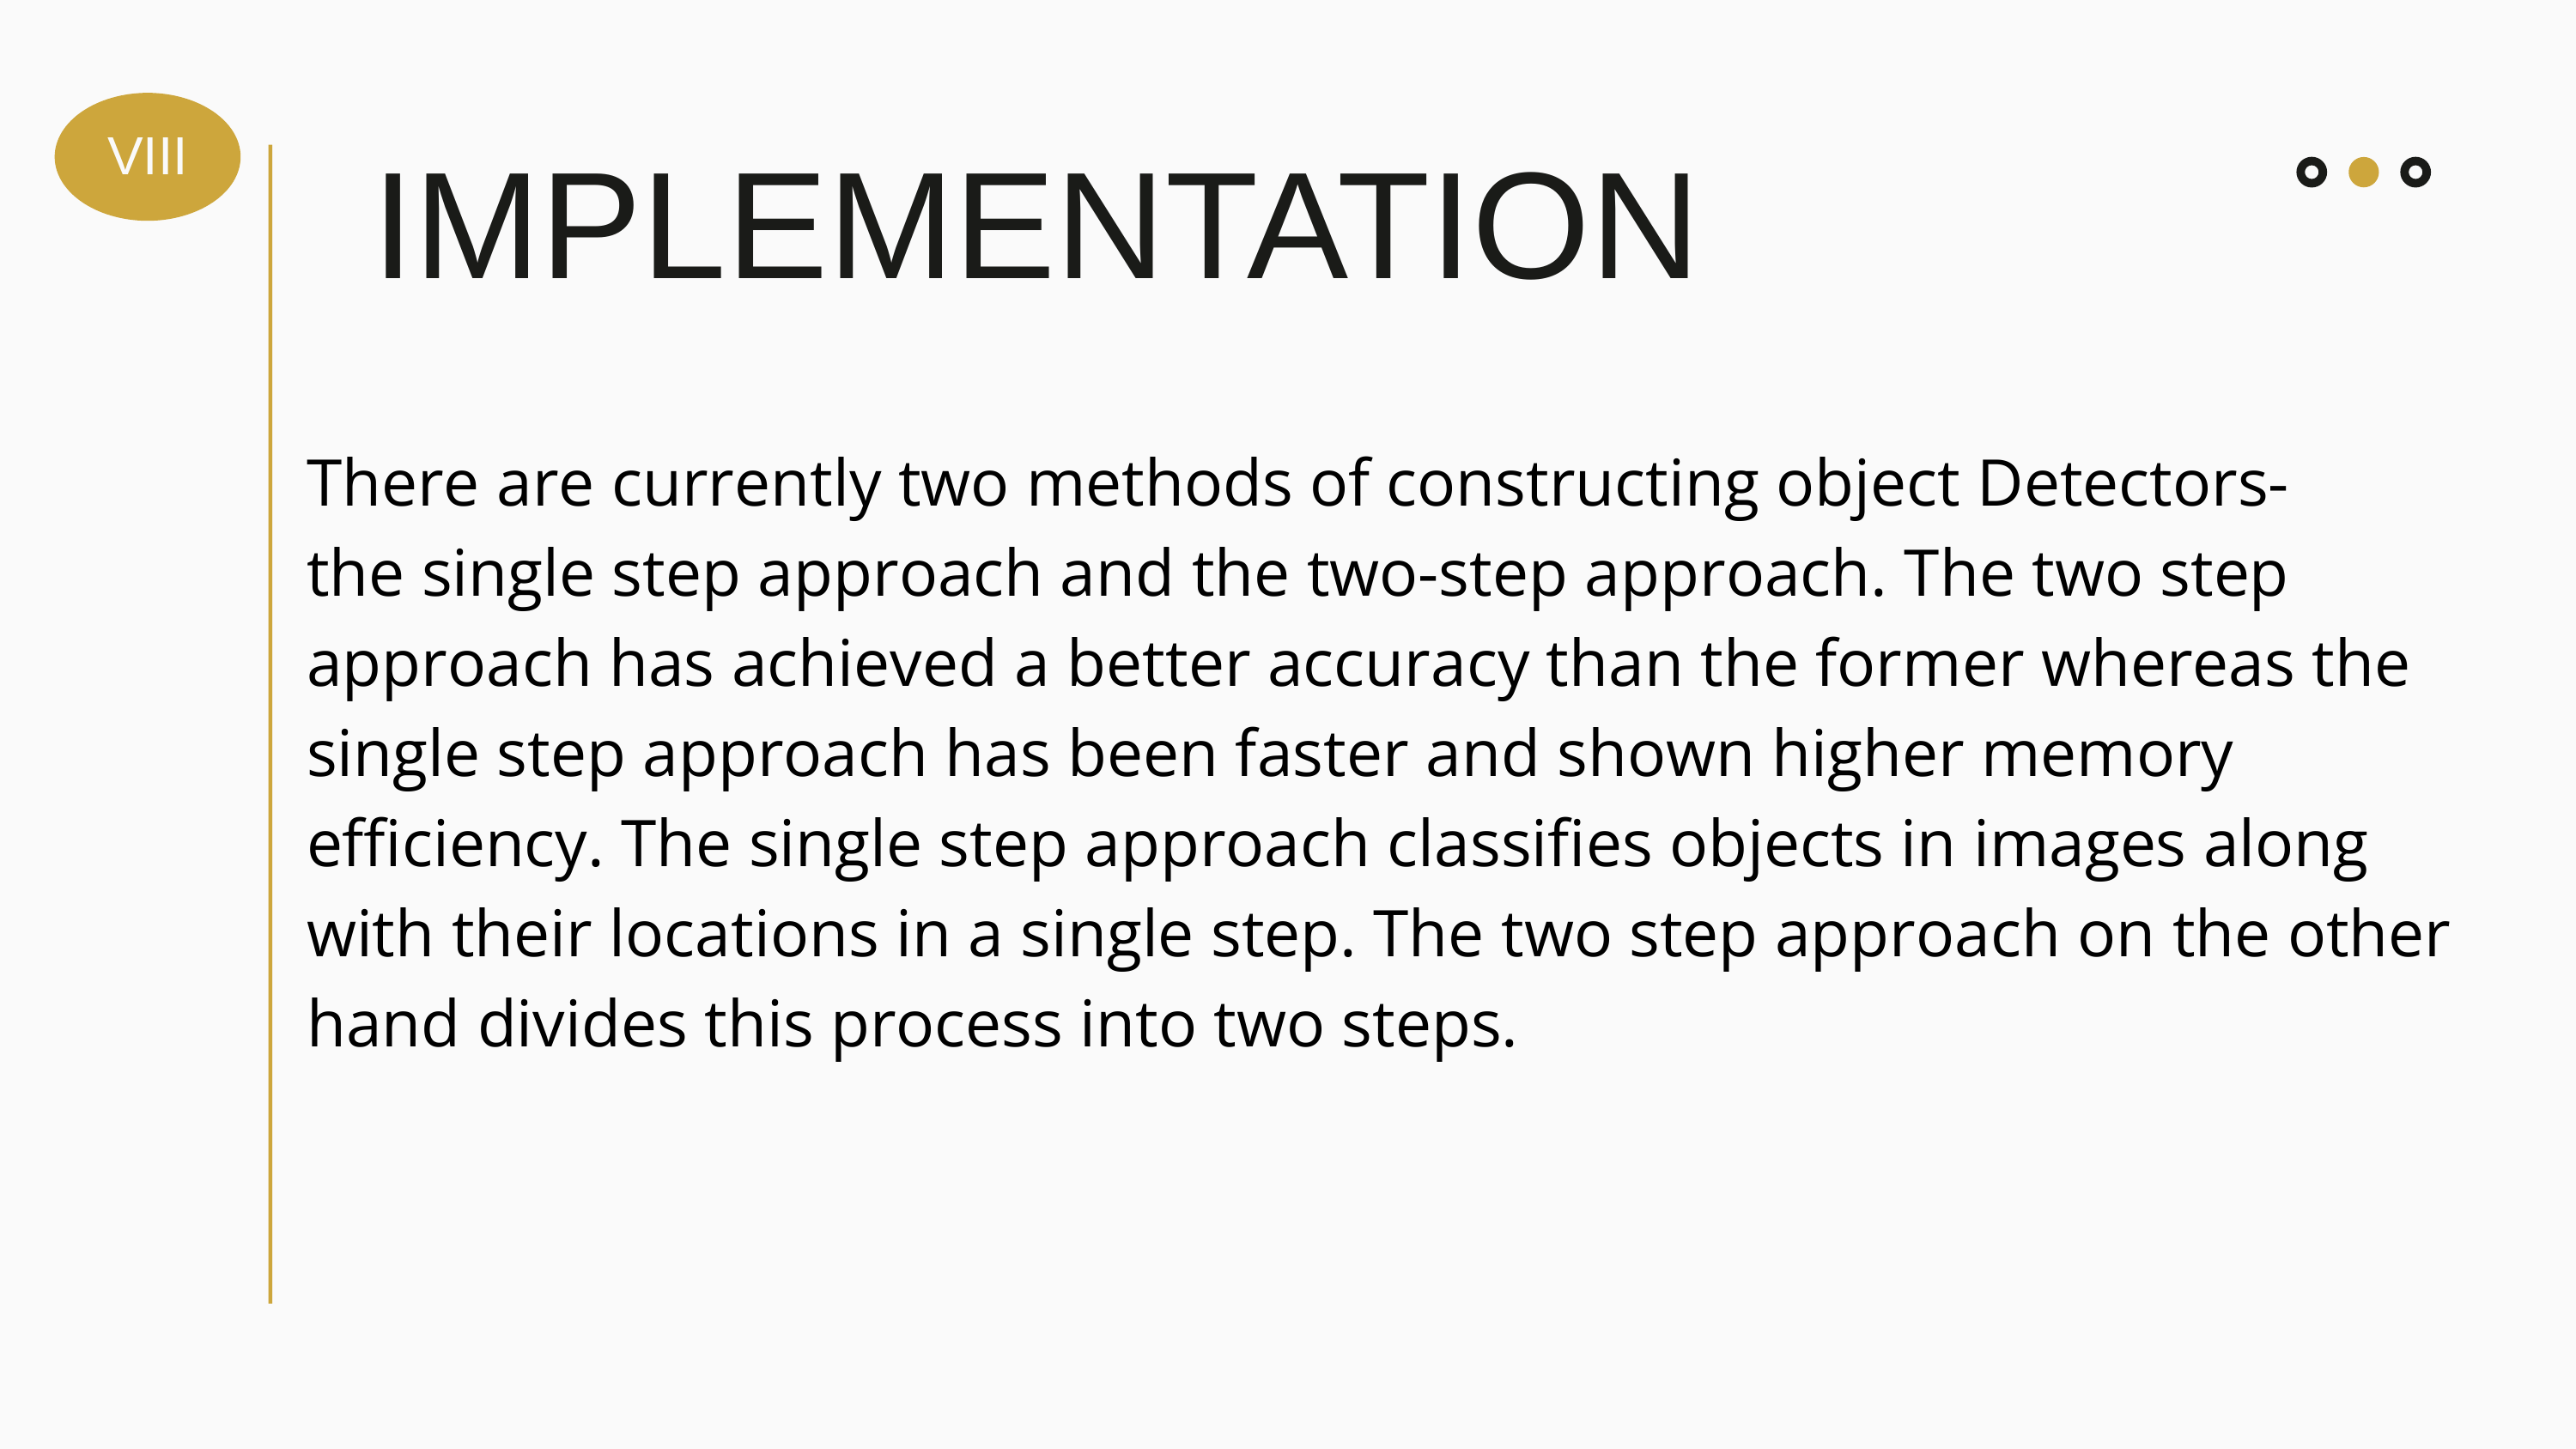

VIII
IMPLEMENTATION

There are currently two methods of constructing object Detectors-
the single step approach and the two-step approach. The two step approach has achieved a better accuracy than the former whereas the single step approach has been faster and shown higher memory efficiency. The single step approach classifies objects in images along with their locations in a single step. The two step approach on the other hand divides this process into two steps.